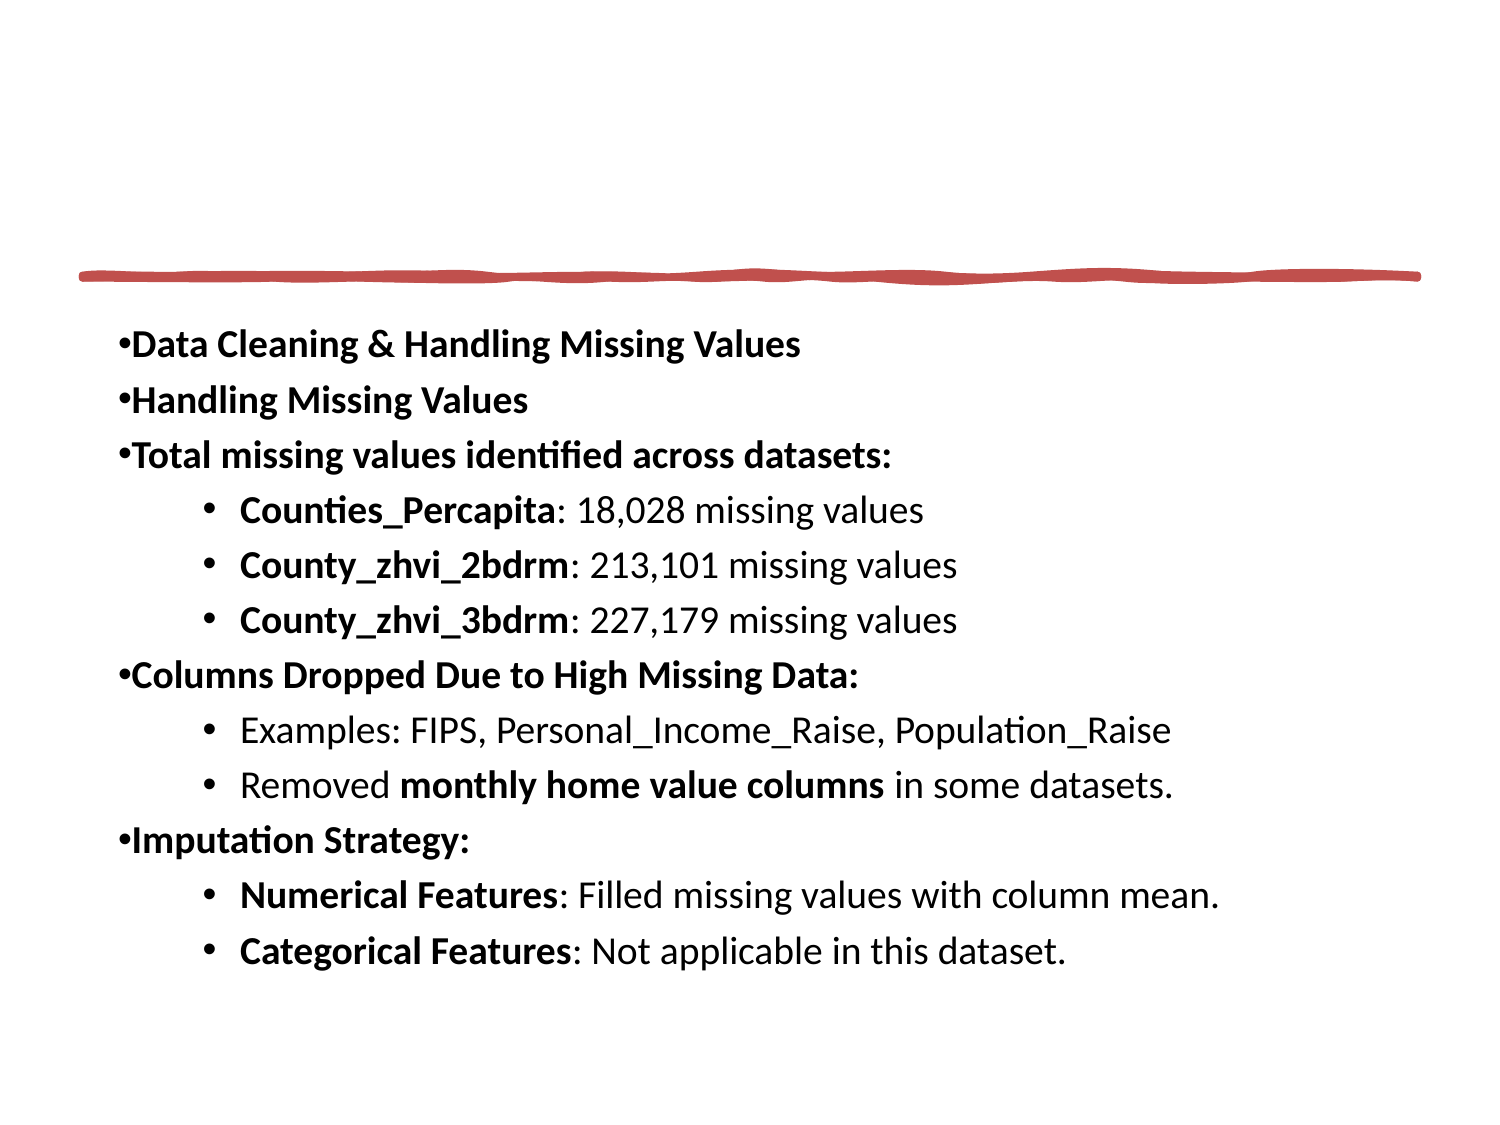

Data Cleaning & Handling Missing Values
Handling Missing Values
Total missing values identified across datasets:
Counties_Percapita: 18,028 missing values
County_zhvi_2bdrm: 213,101 missing values
County_zhvi_3bdrm: 227,179 missing values
Columns Dropped Due to High Missing Data:
Examples: FIPS, Personal_Income_Raise, Population_Raise
Removed monthly home value columns in some datasets.
Imputation Strategy:
Numerical Features: Filled missing values with column mean.
Categorical Features: Not applicable in this dataset.